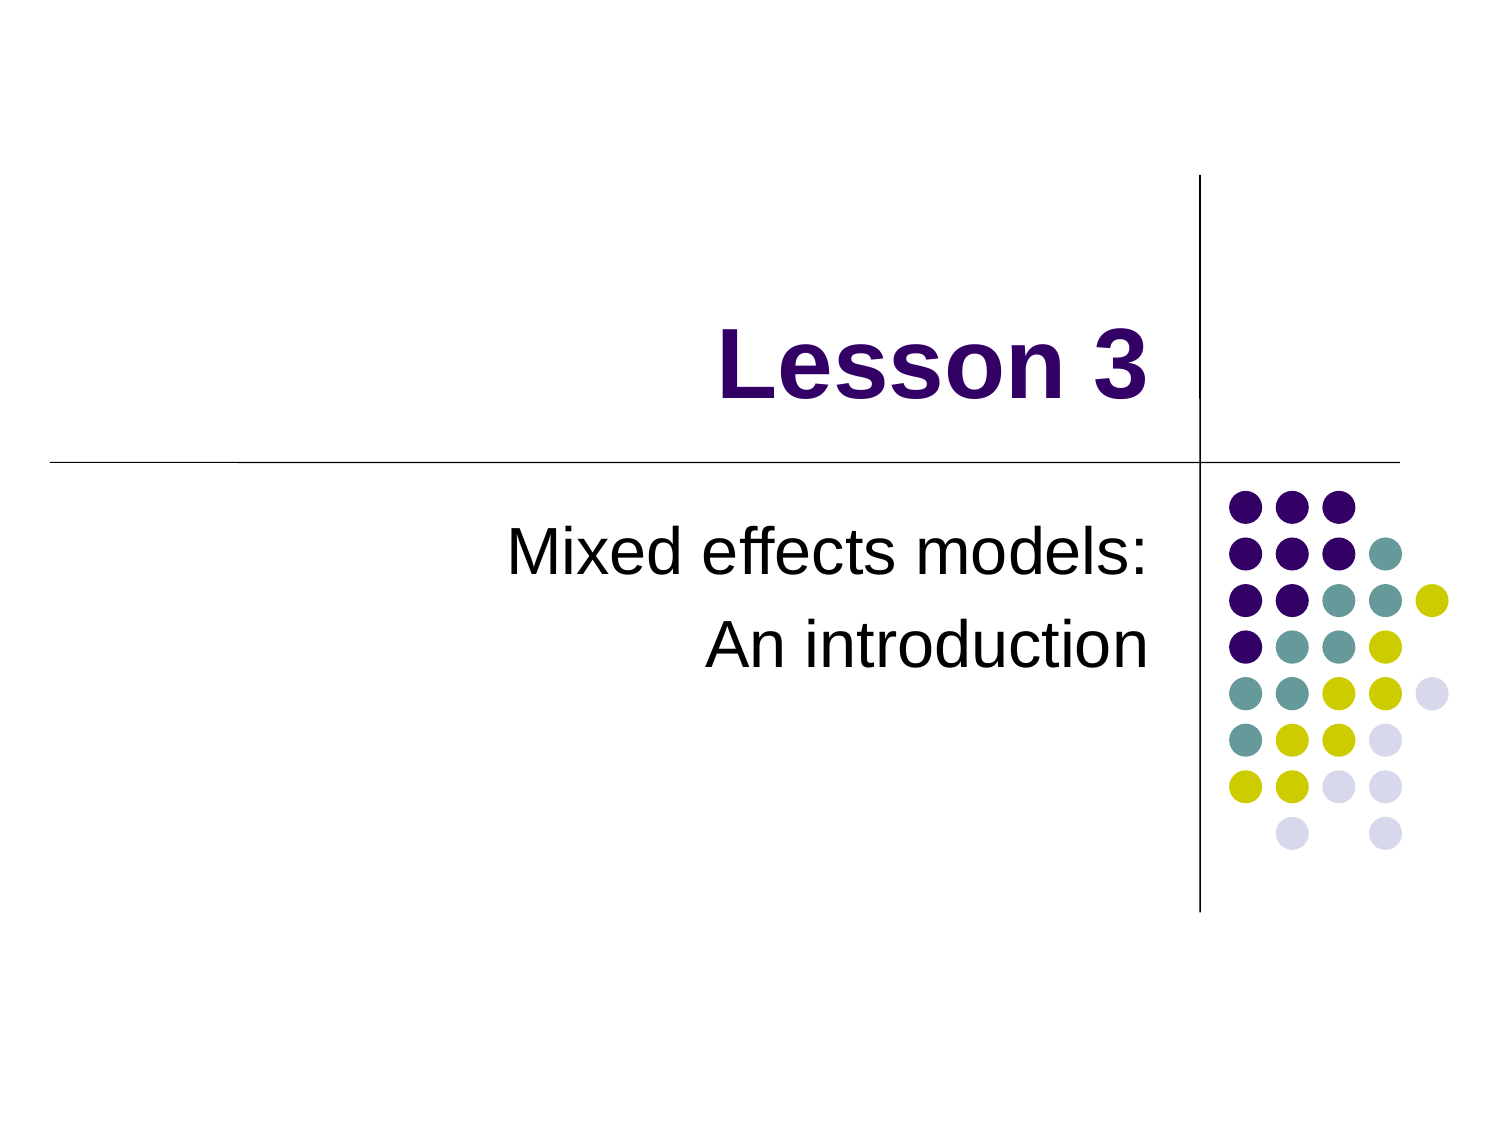

# Lesson 3
Mixed effects models:
An introduction